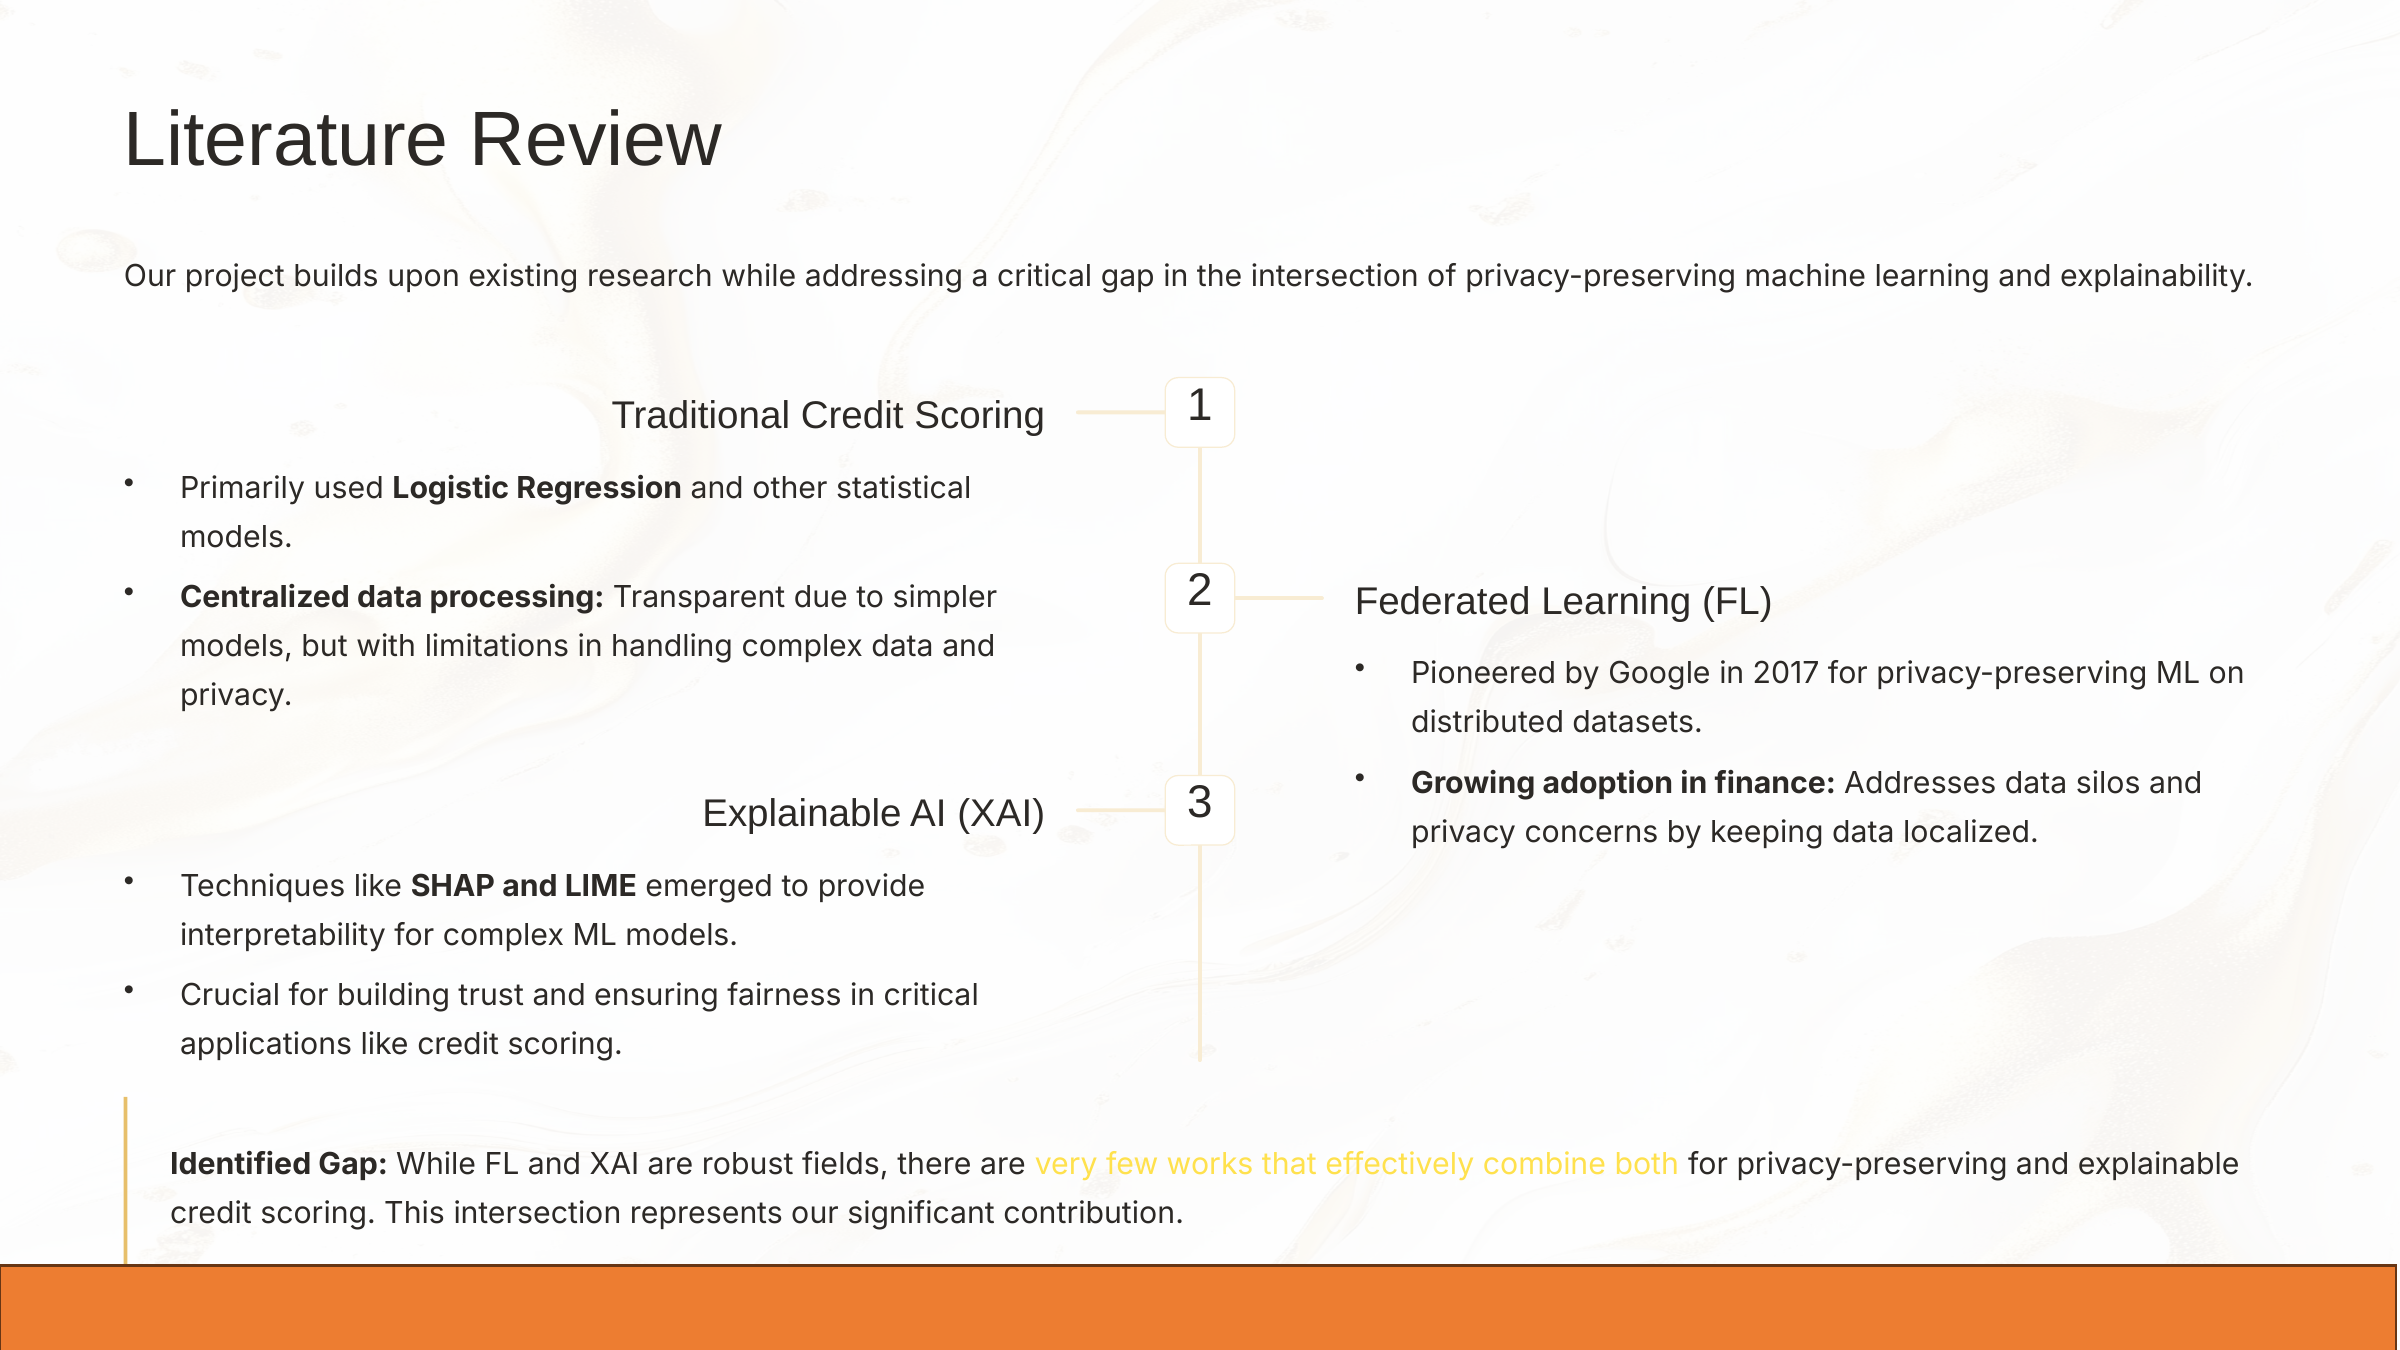

Literature Review
Our project builds upon existing research while addressing a critical gap in the intersection of privacy-preserving machine learning and explainability.

1
Traditional Credit Scoring

Primarily used Logistic Regression and other statistical models.

Centralized data processing: Transparent due to simpler models, but with limitations in handling complex data and privacy.
2
Federated Learning (FL)

Pioneered by Google in 2017 for privacy-preserving ML on distributed datasets.
Growing adoption in finance: Addresses data silos and privacy concerns by keeping data localized.

3
Explainable AI (XAI)

Techniques like SHAP and LIME emerged to provide interpretability for complex ML models.
Crucial for building trust and ensuring fairness in critical applications like credit scoring.

Identified Gap: While FL and XAI are robust fields, there are very few works that effectively combine both for privacy-preserving and explainable credit scoring. This intersection represents our significant contribution.